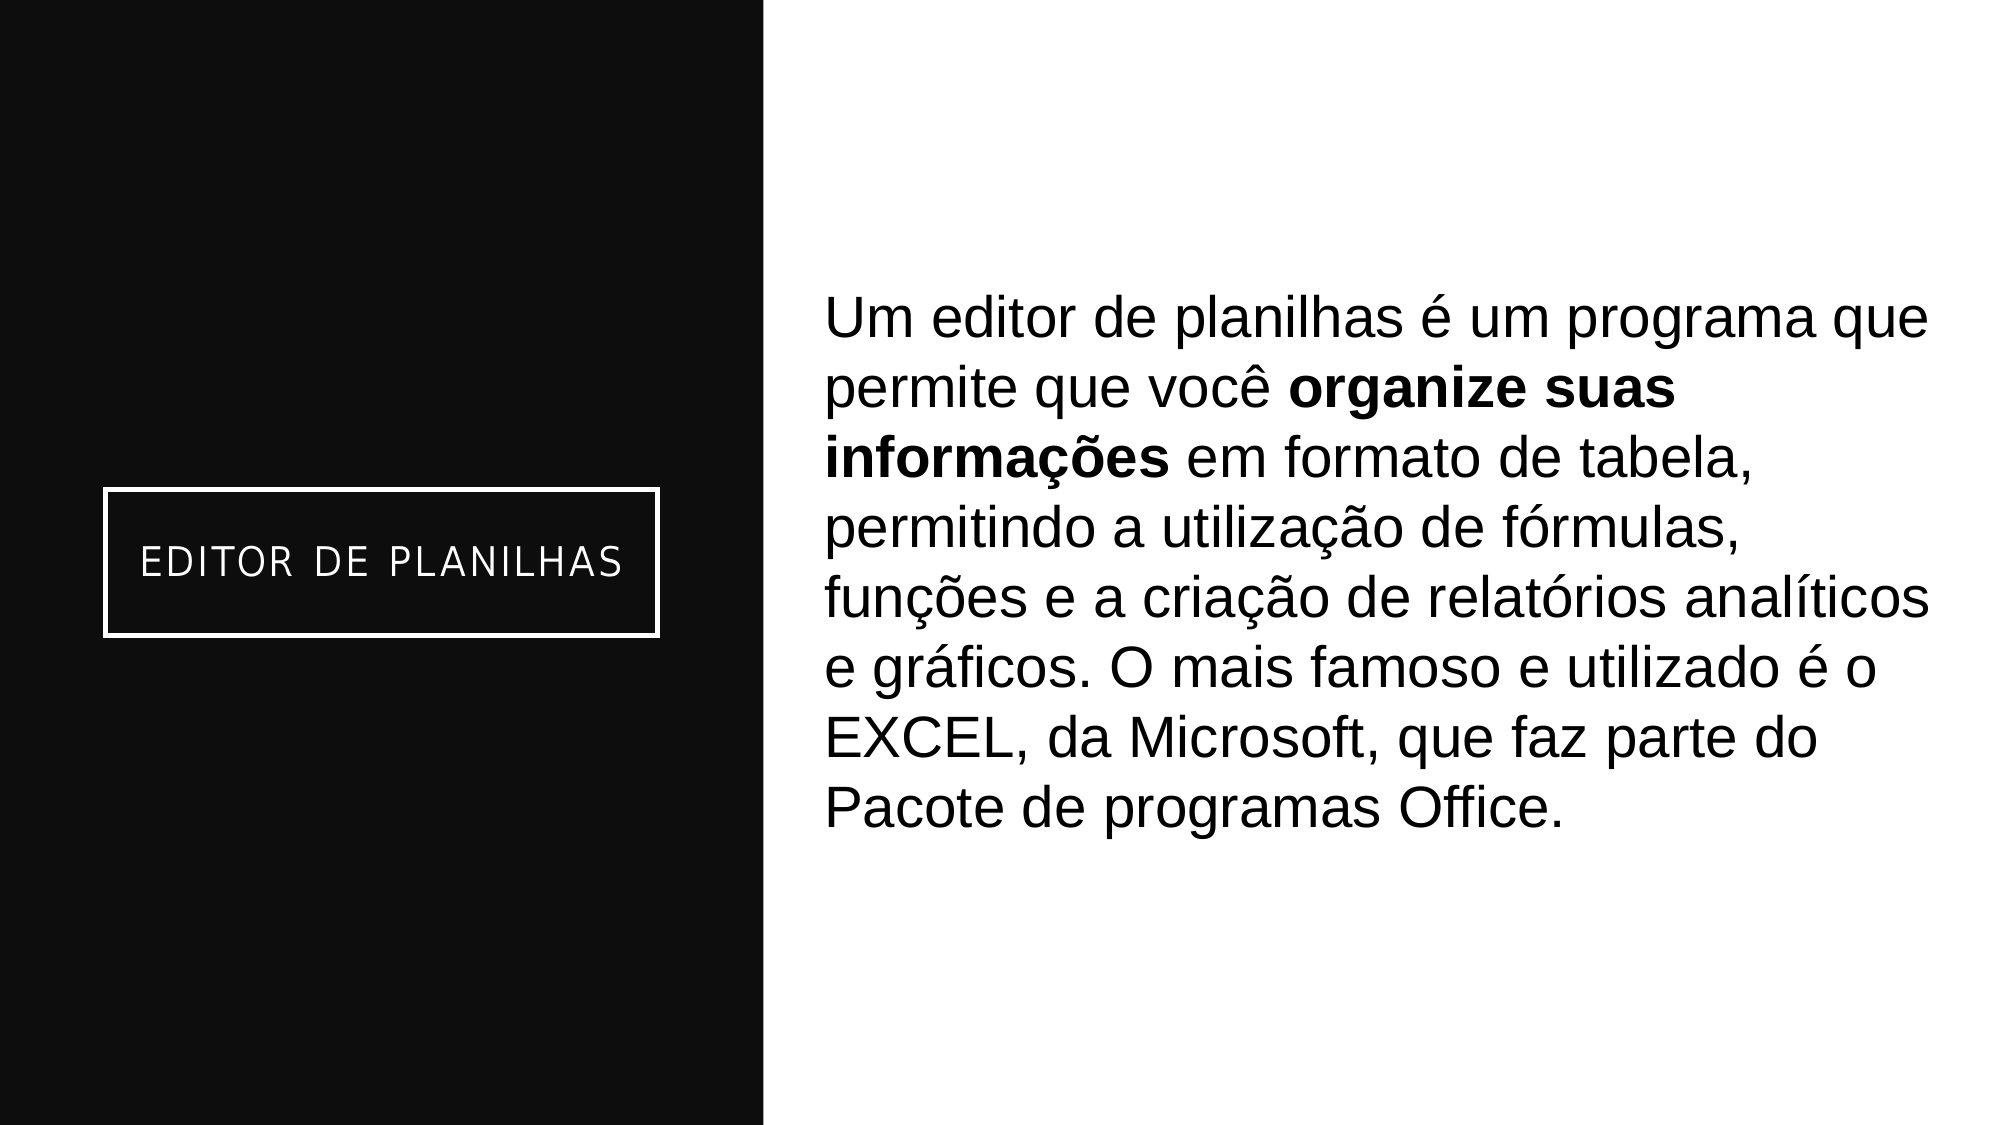

Um editor de planilhas é um programa que permite que você organize suas informações em formato de tabela, permitindo a utilização de fórmulas, funções e a criação de relatórios analíticos e gráficos. O mais famoso e utilizado é o EXCEL, da Microsoft, que faz parte do Pacote de programas Office.
# EDITOR DE PLANILHAS